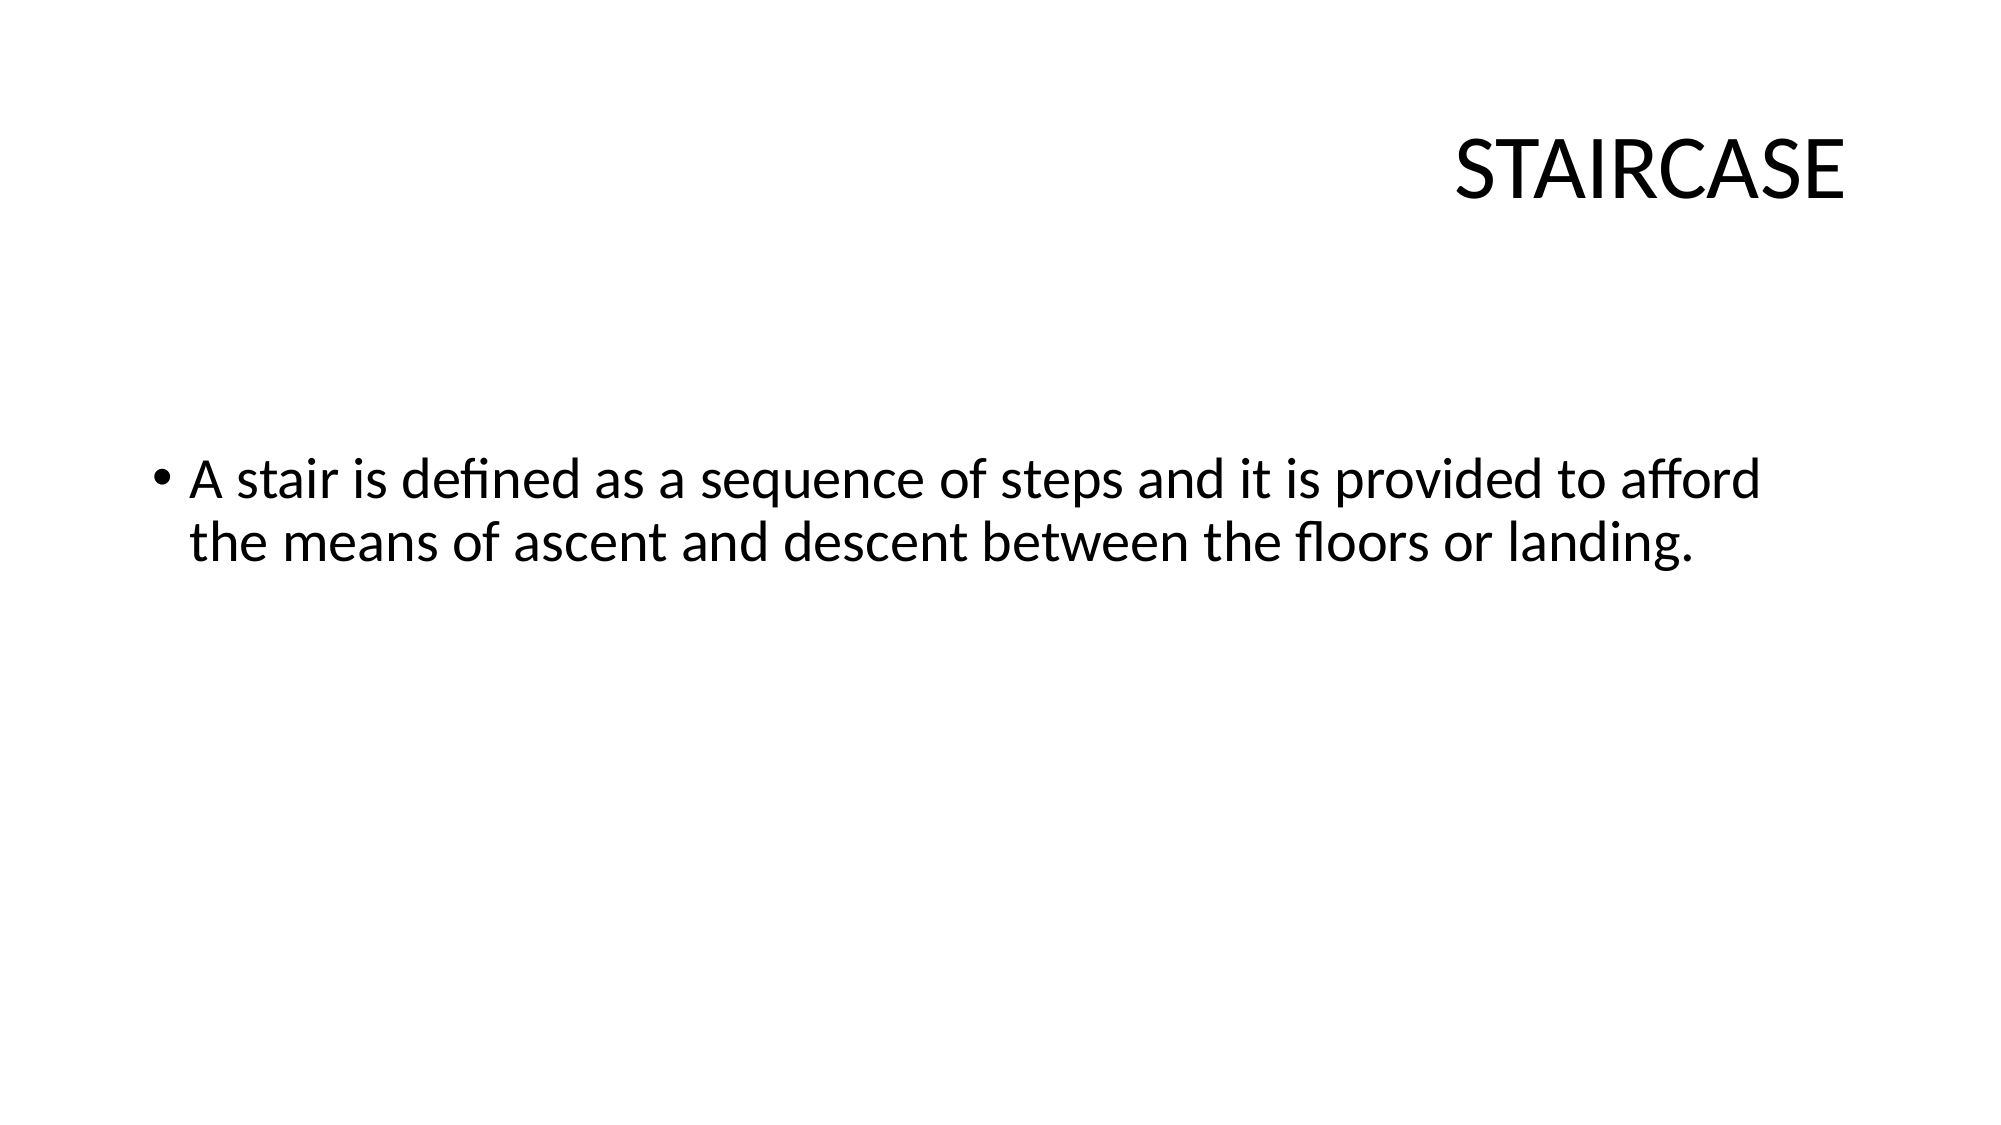

# STAIRCASE
A stair is defined as a sequence of steps and it is provided to afford the means of ascent and descent between the floors or landing.